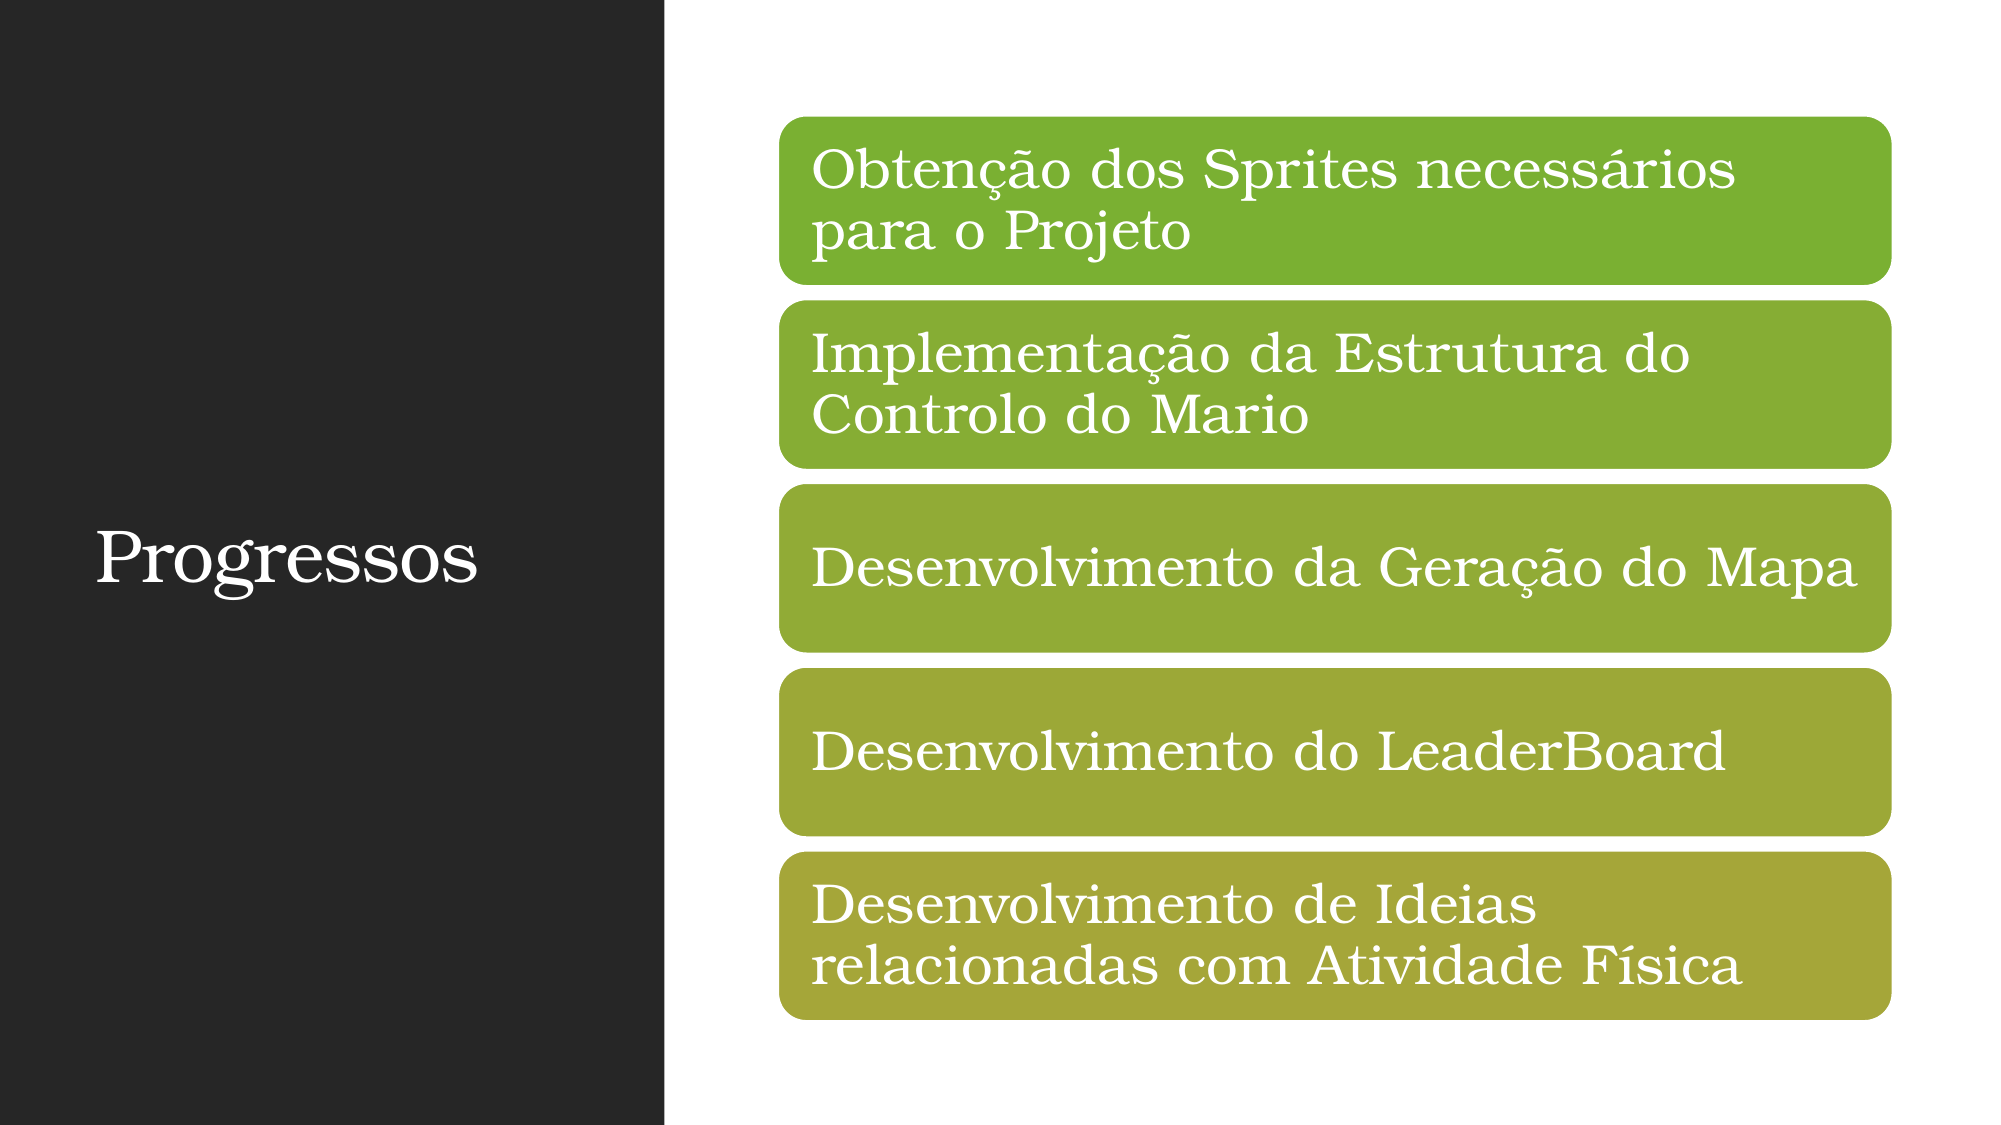

# Progressos
Obtenção dos Sprites necessários para o Projeto
Implementação da Estrutura do Controlo do Mario
Desenvolvimento da Geração do Mapa
Desenvolvimento do LeaderBoard
Desenvolvimento de Ideias relacionadas com Atividade Física